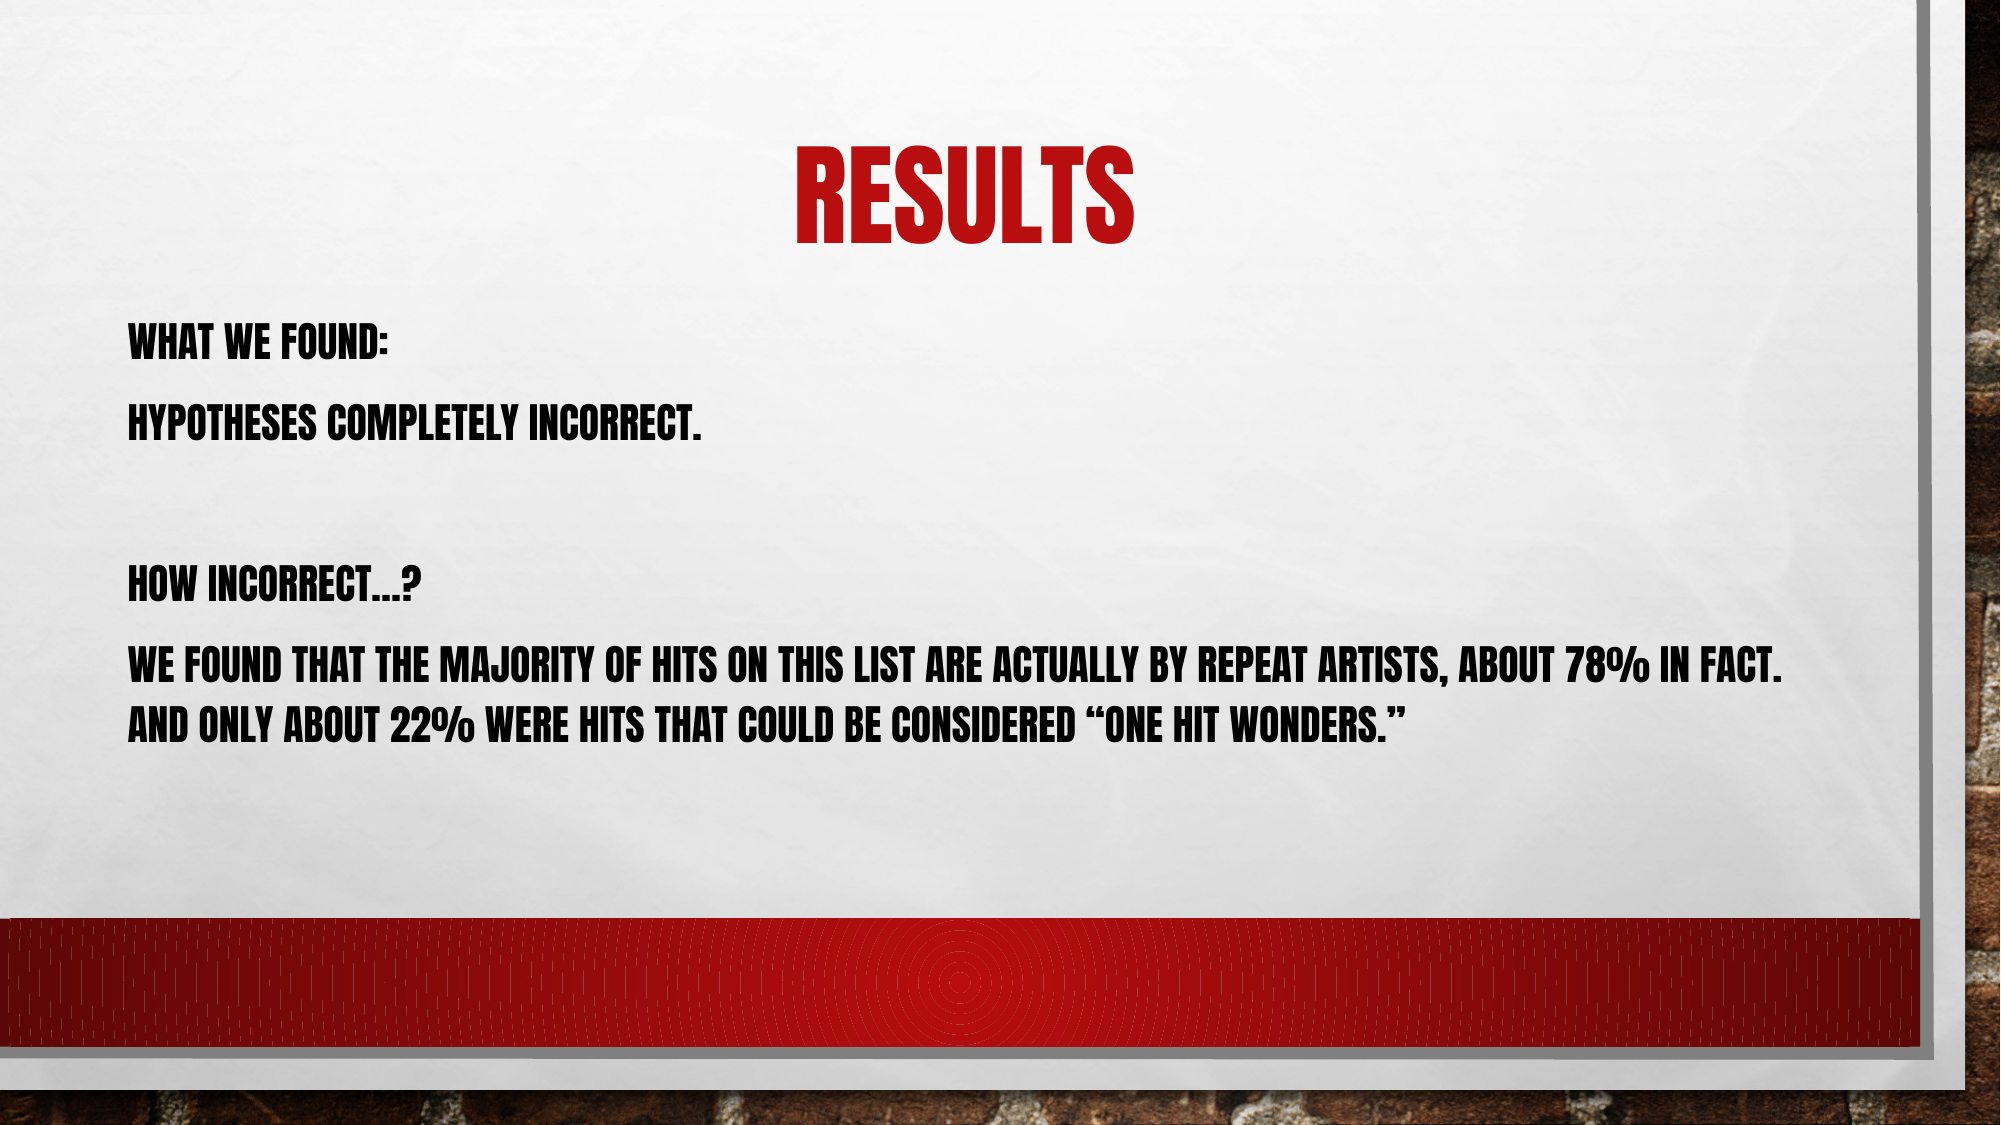

# Results
What we found:
Hypotheses completely incorrect.

How Incorrect…?
We found that the Majority of hits on this list are actually by repeat artists, about 78% in fact. And only about 22% were hits that could be considered “One Hit Wonders.”